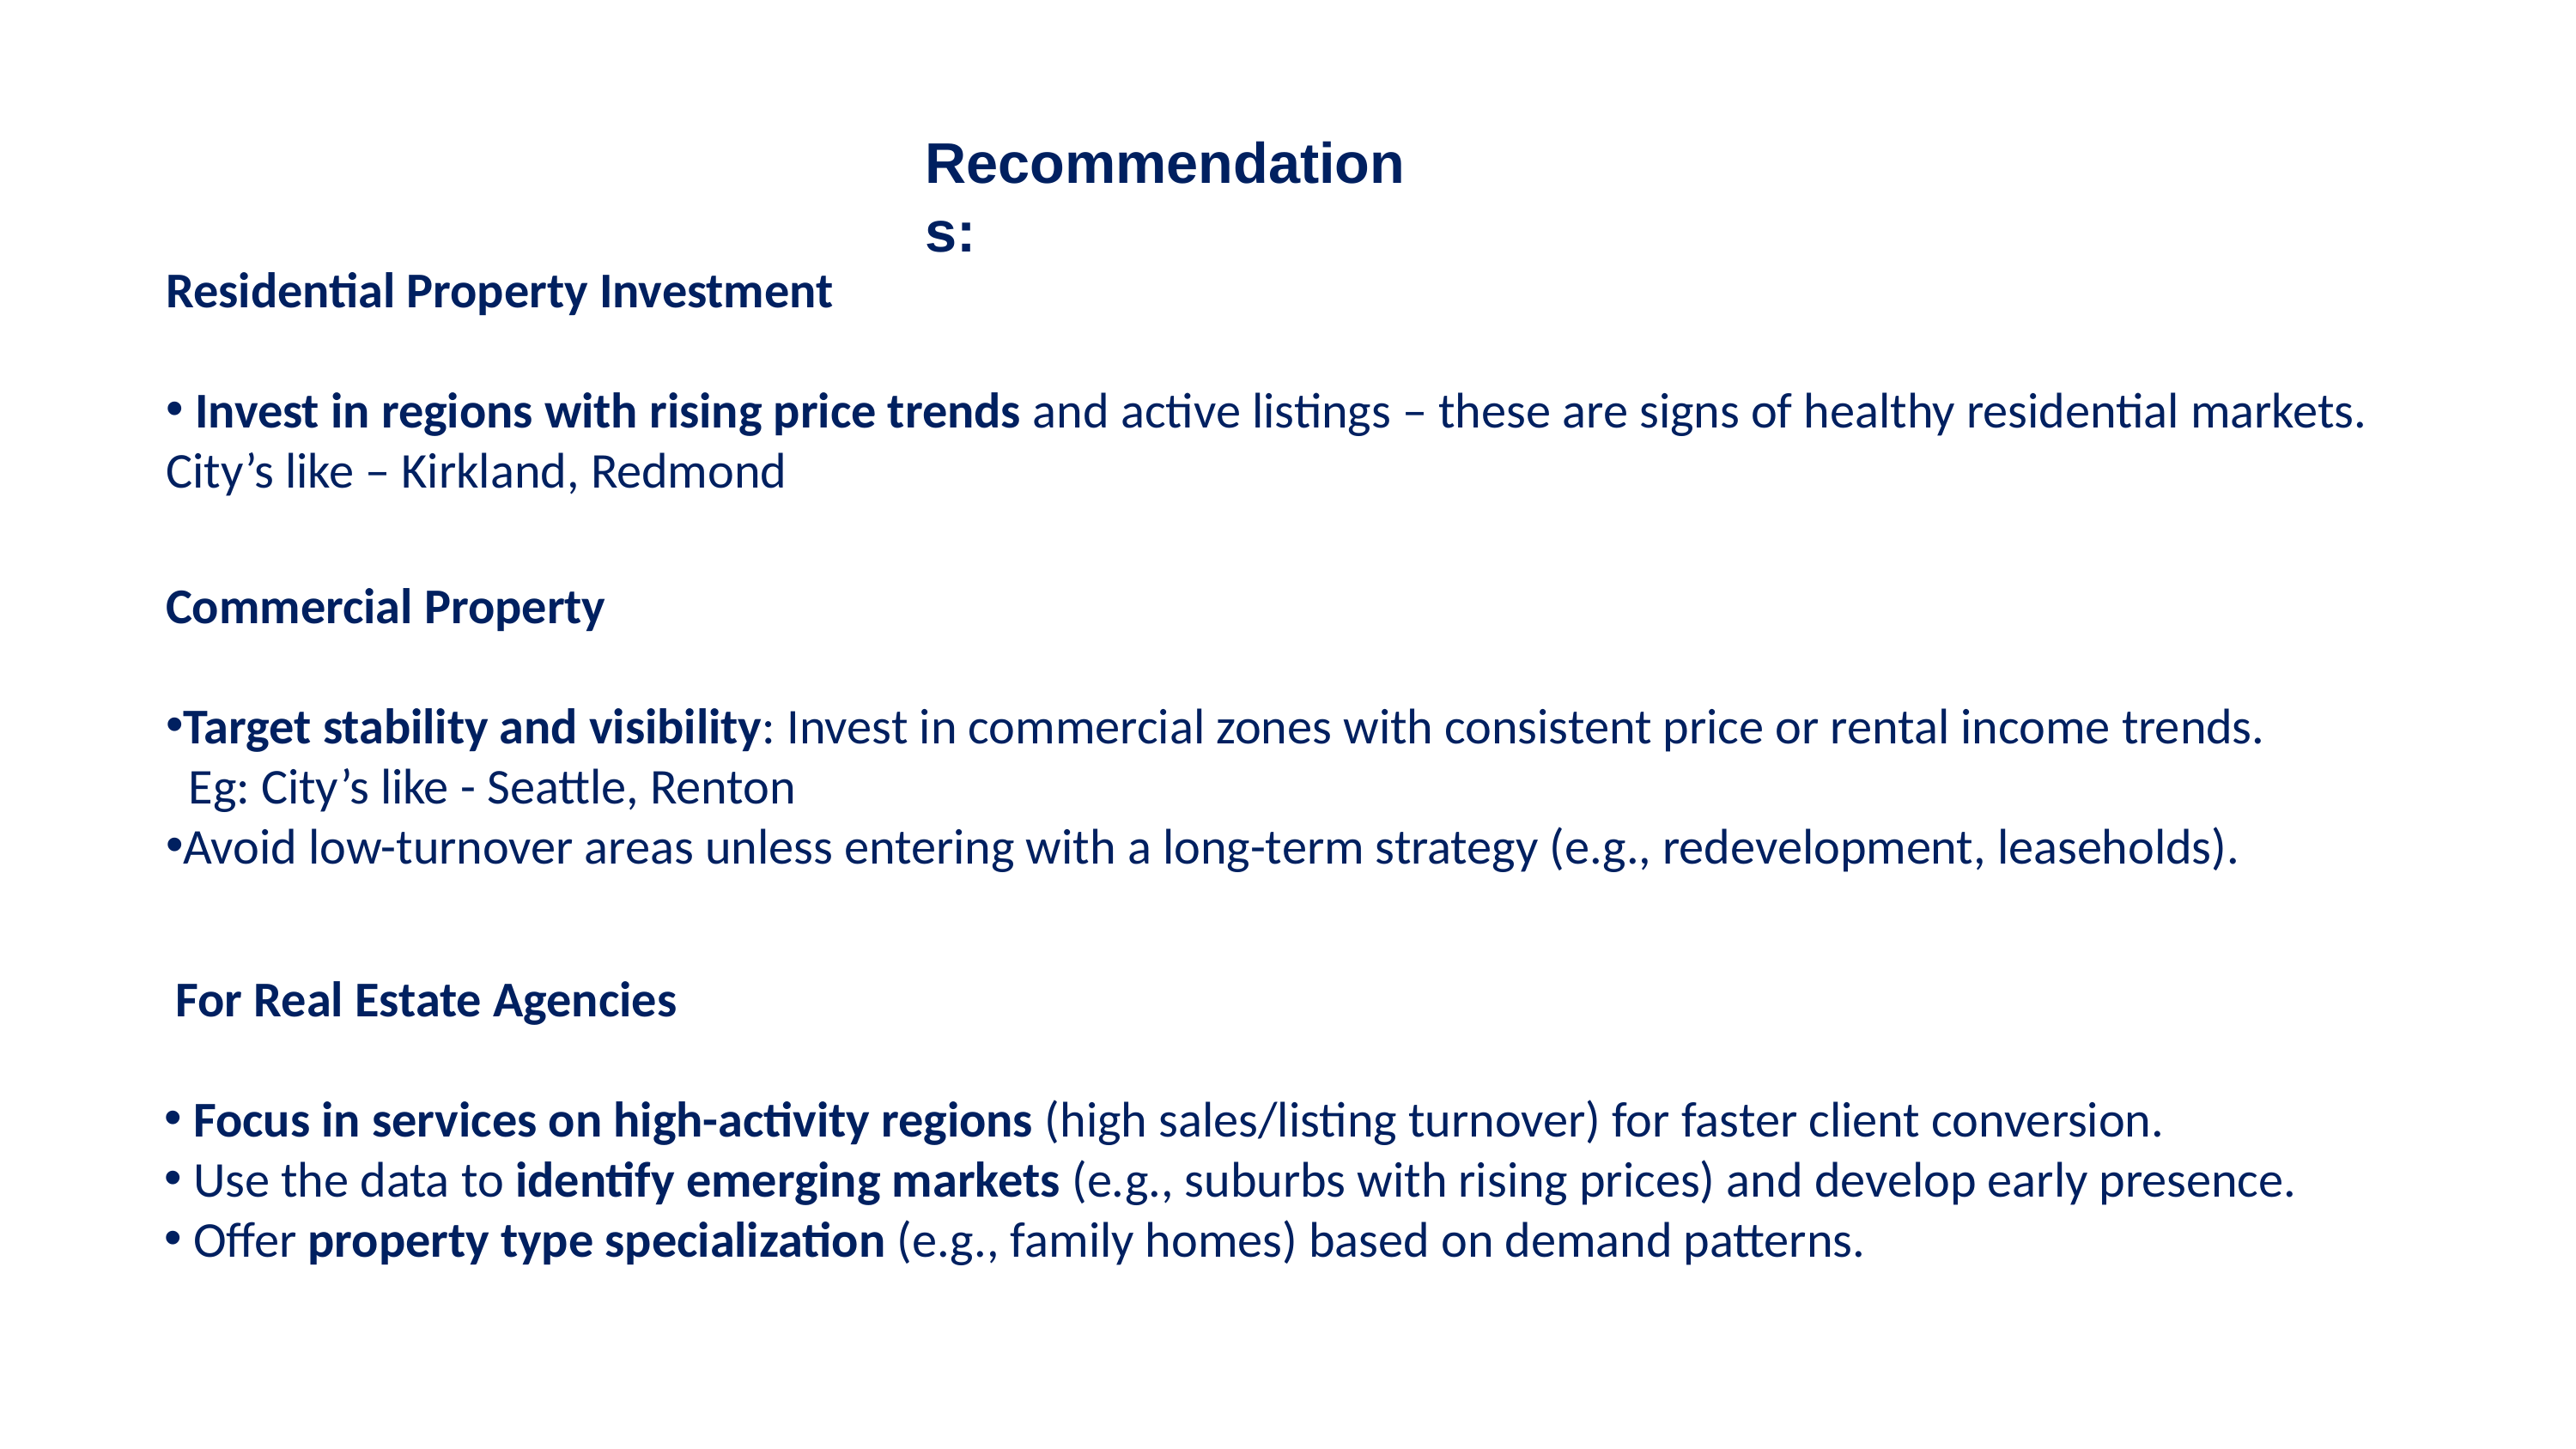

Recommendations:
Residential Property Investment

 Invest in regions with rising price trends and active listings – these are signs of healthy residential markets.
City’s like – Kirkland, Redmond
Commercial Property

Target stability and visibility: Invest in commercial zones with consistent price or rental income trends.
  Eg: City’s like - Seattle, Renton
Avoid low-turnover areas unless entering with a long-term strategy (e.g., redevelopment, leaseholds).
 For Real Estate Agencies

 Focus in services on high-activity regions (high sales/listing turnover) for faster client conversion.
 Use the data to identify emerging markets (e.g., suburbs with rising prices) and develop early presence.
 Offer property type specialization (e.g., family homes) based on demand patterns.